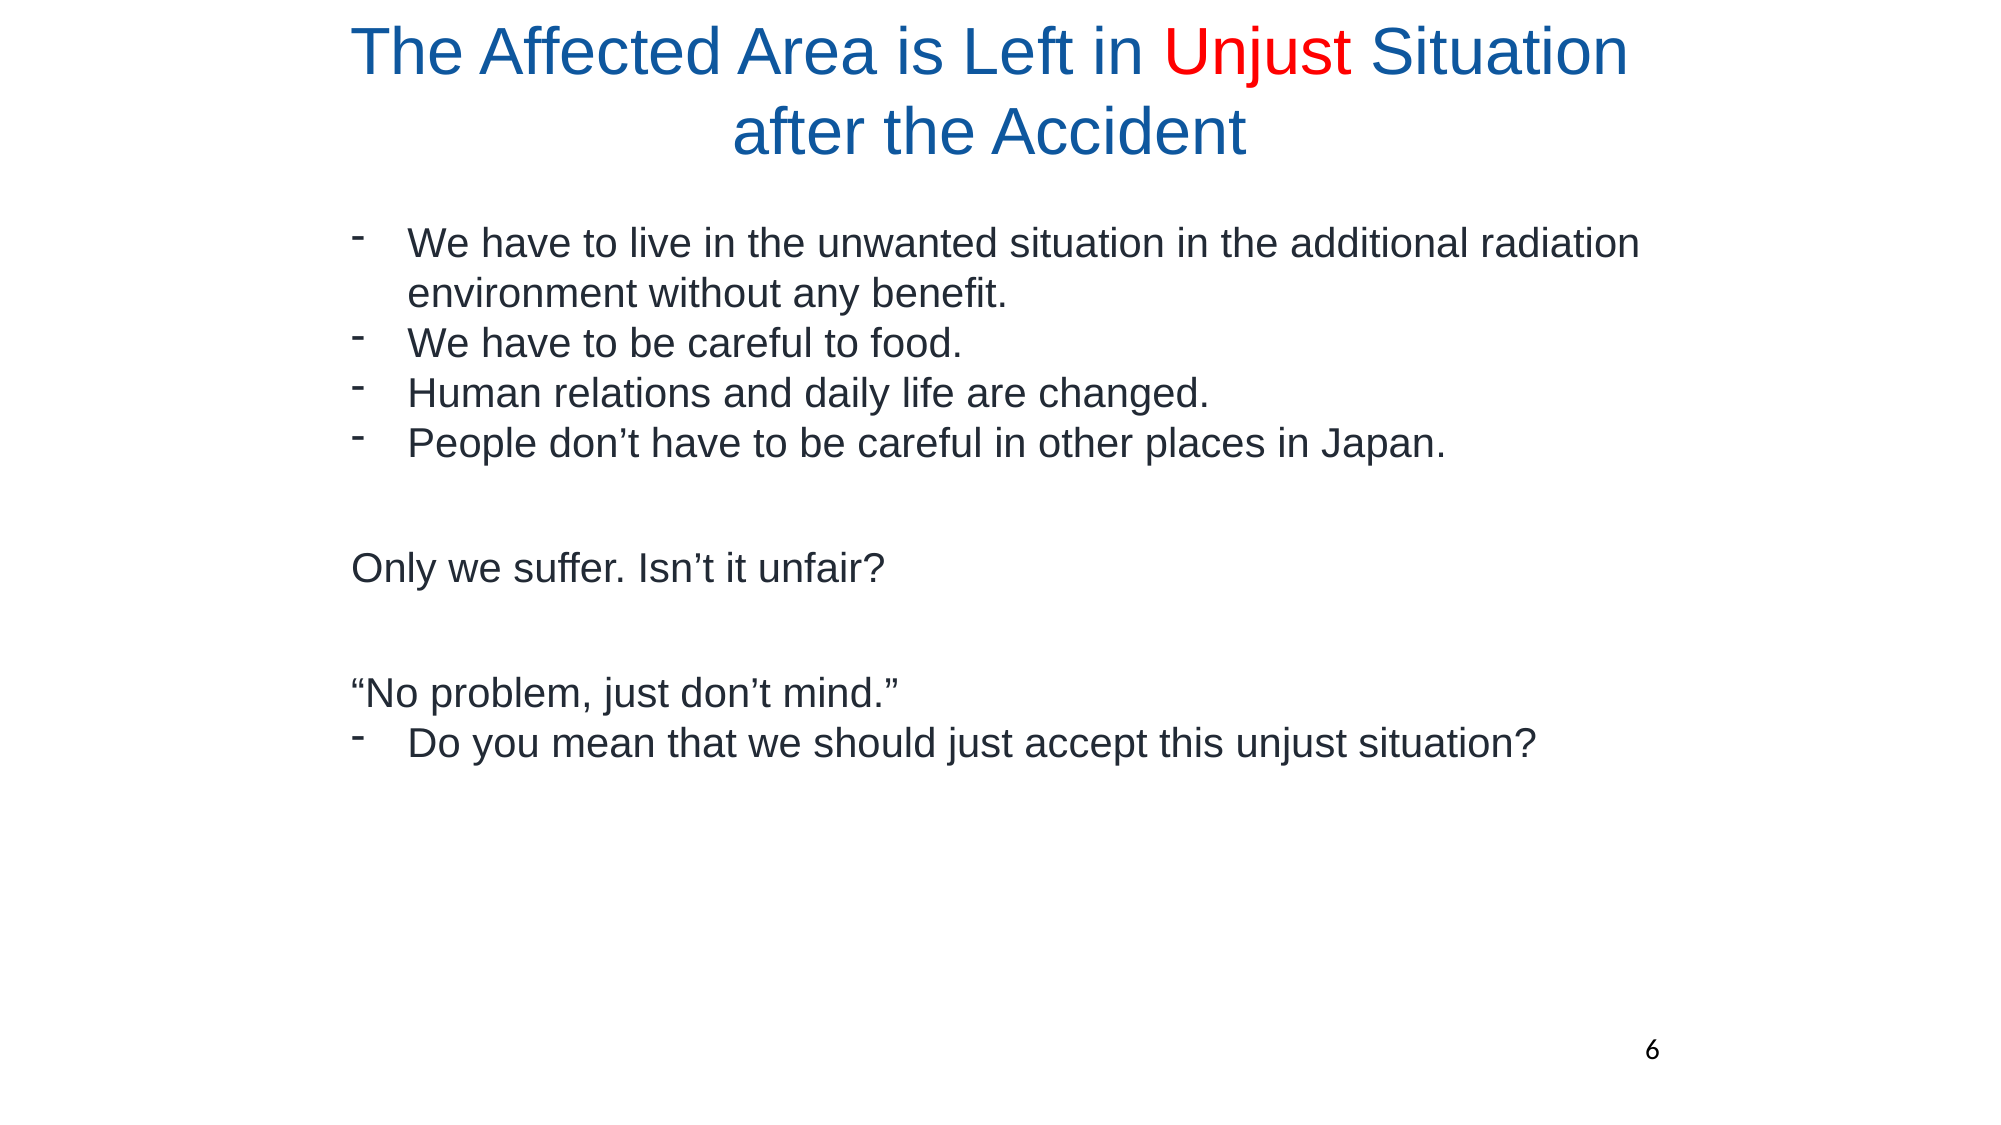

The Affected Area is Left in Unjust Situation after the Accident
We have to live in the unwanted situation in the additional radiation environment without any benefit.
We have to be careful to food.
Human relations and daily life are changed.
People don’t have to be careful in other places in Japan.

Only we suffer. Isn’t it unfair?

“No problem, just don’t mind.”
Do you mean that we should just accept this unjust situation?
6